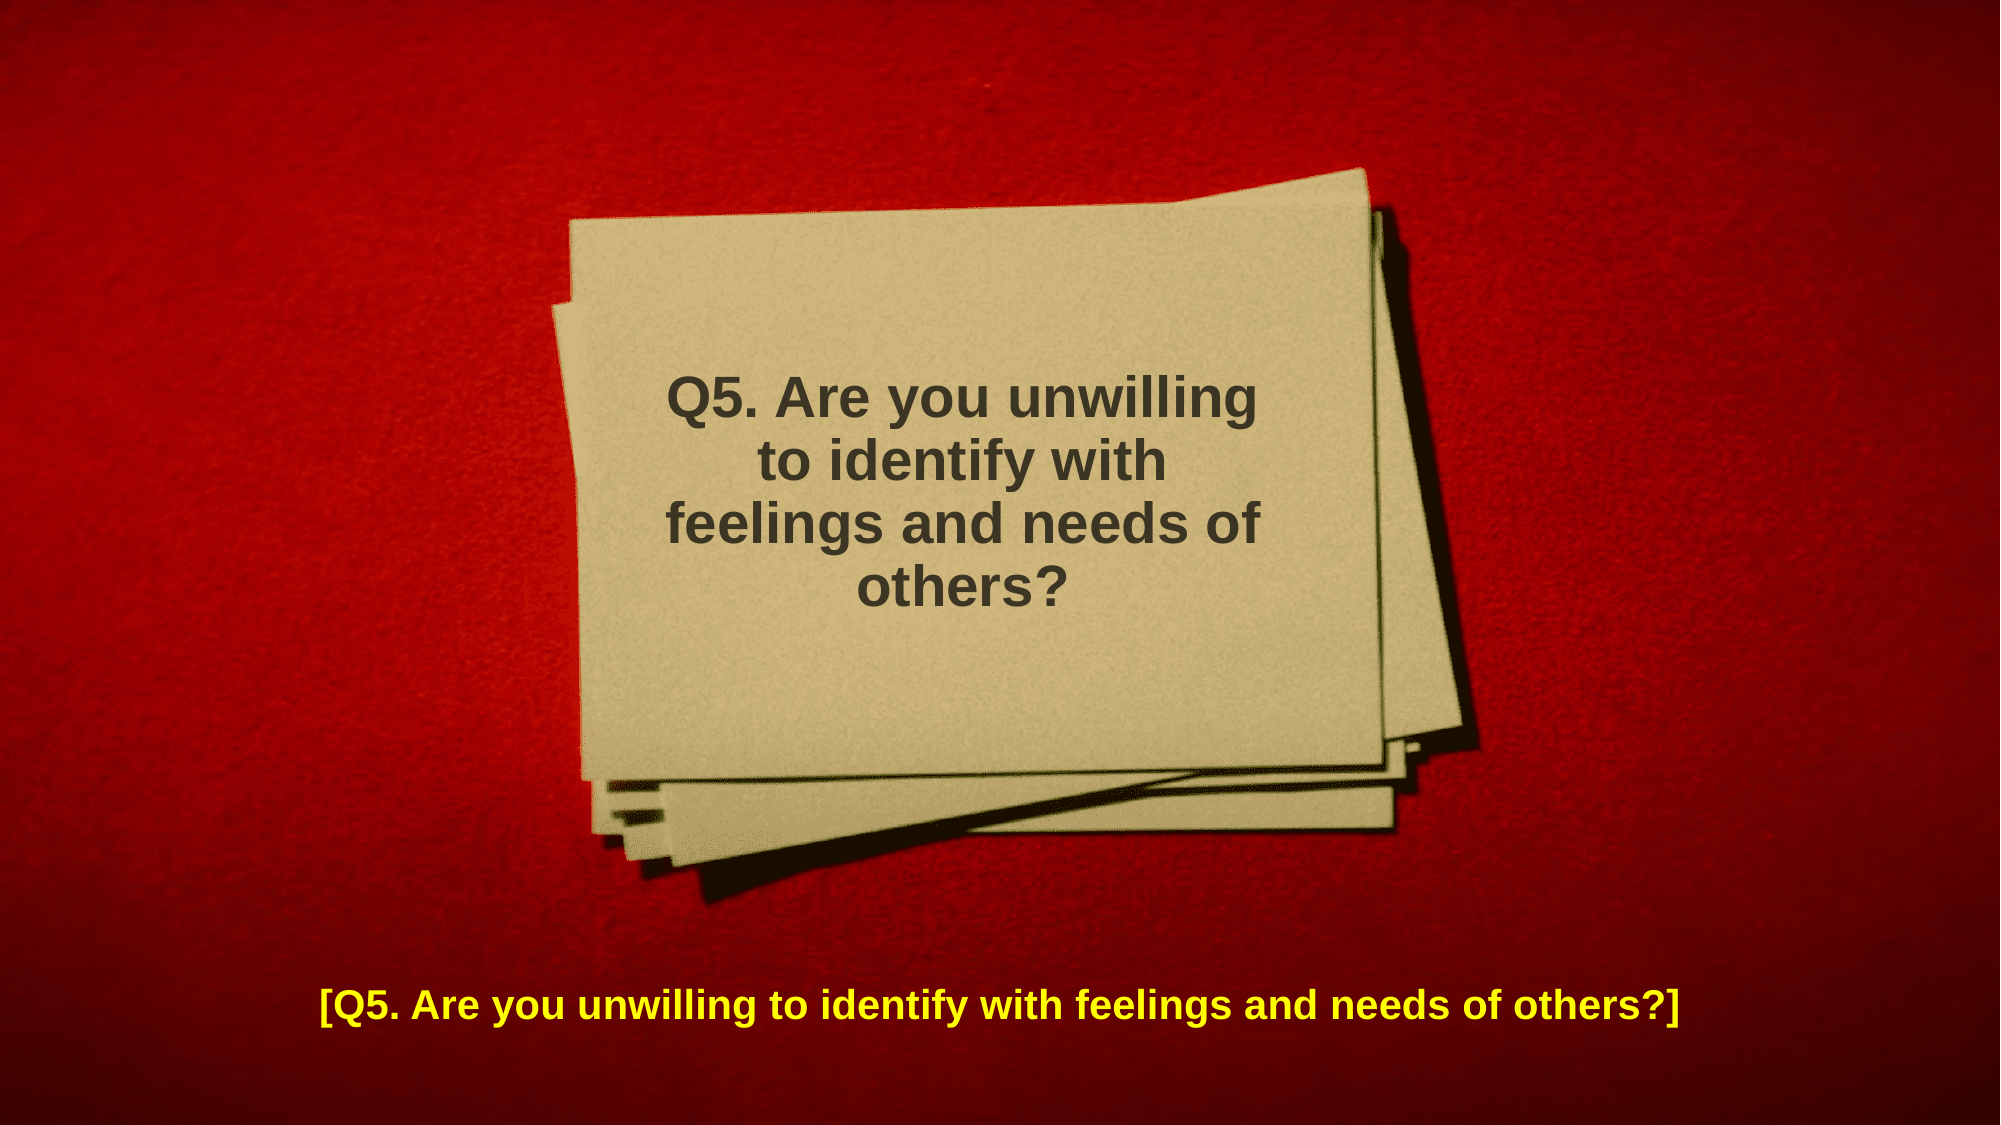

Q5. Are you unwilling to identify with feelings and needs of others?
[Q5. Are you unwilling to identify with feelings and needs of others?]